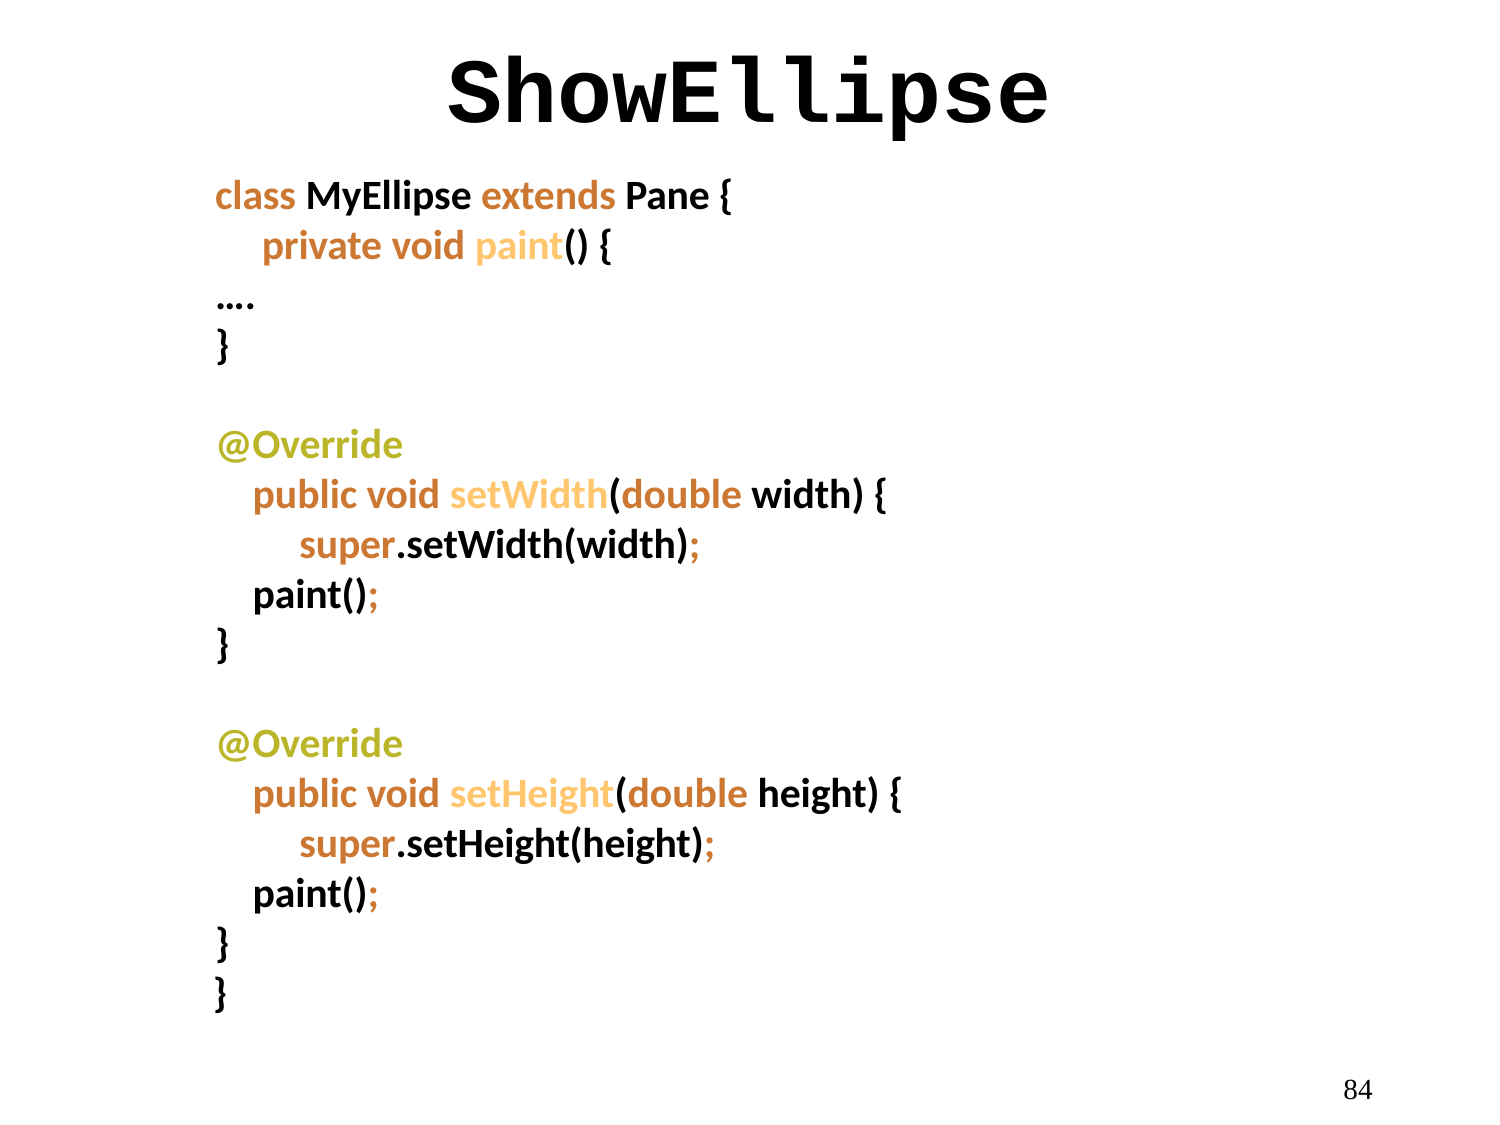

# ShowEllipse
class MyEllipse extends Pane {  private void paint() {
….
}

@Override
public void setWidth(double width) {  super.setWidth(width);
paint();
}

@Override
public void setHeight(double height) {  super.setHeight(height);
paint();
}
}
84